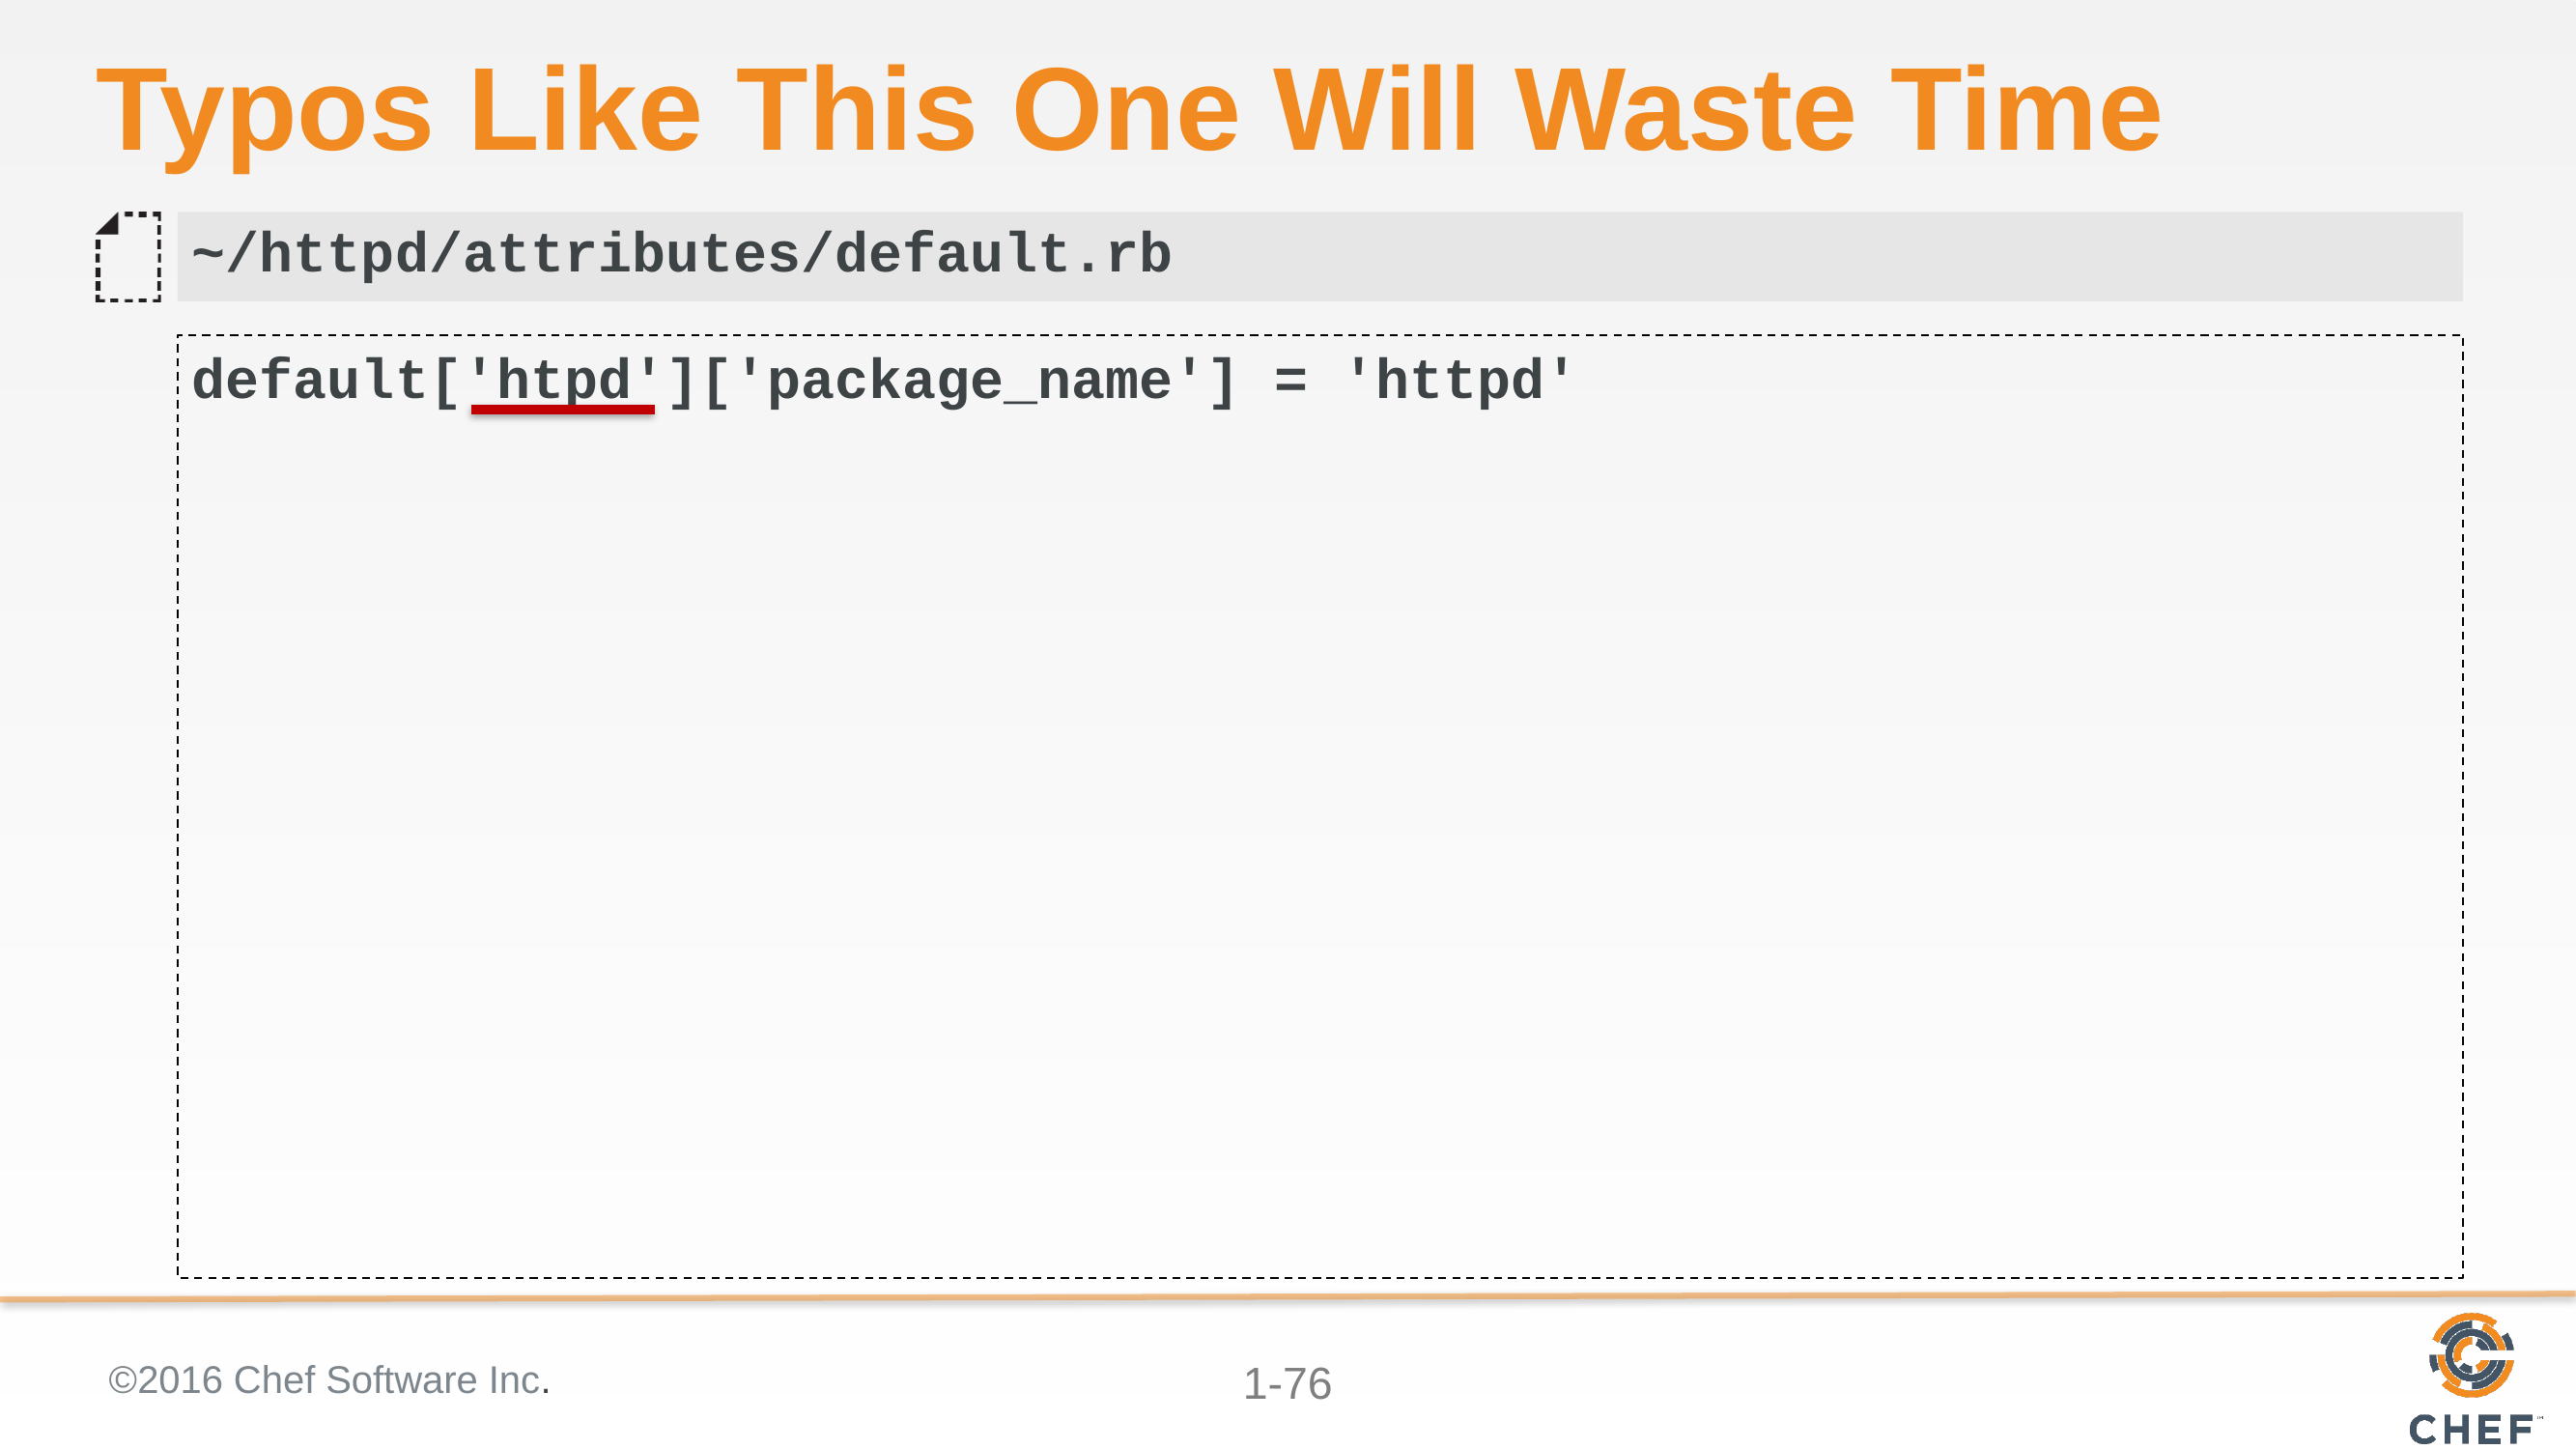

# Typos Like This One Will Waste Time
~/httpd/attributes/default.rb
default['htpd']['package_name'] = 'httpd'